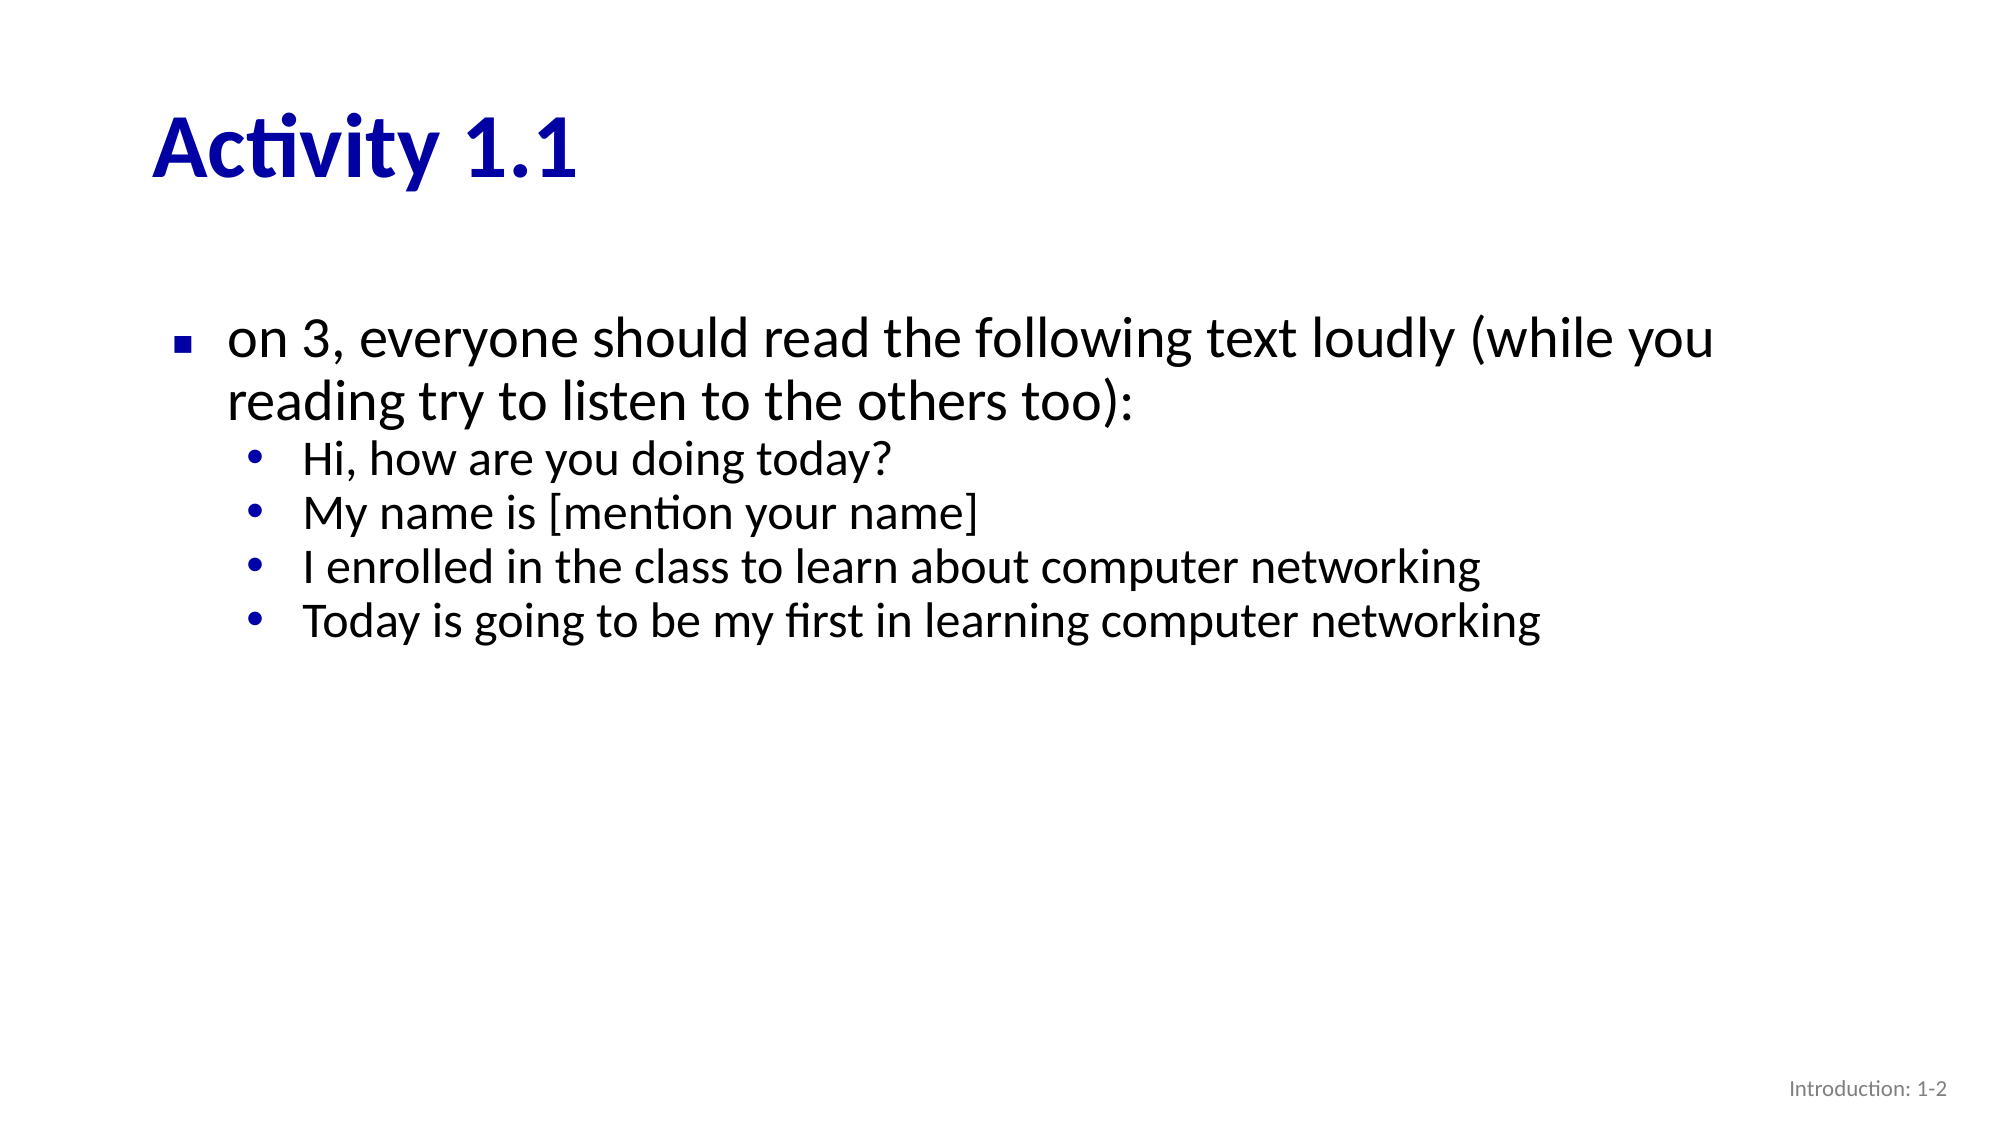

# Activity 1.1
on 3, everyone should read the following text loudly (while you reading try to listen to the others too):
Hi, how are you doing today?
My name is [mention your name]
I enrolled in the class to learn about computer networking
Today is going to be my first in learning computer networking

Introduction: 1-2